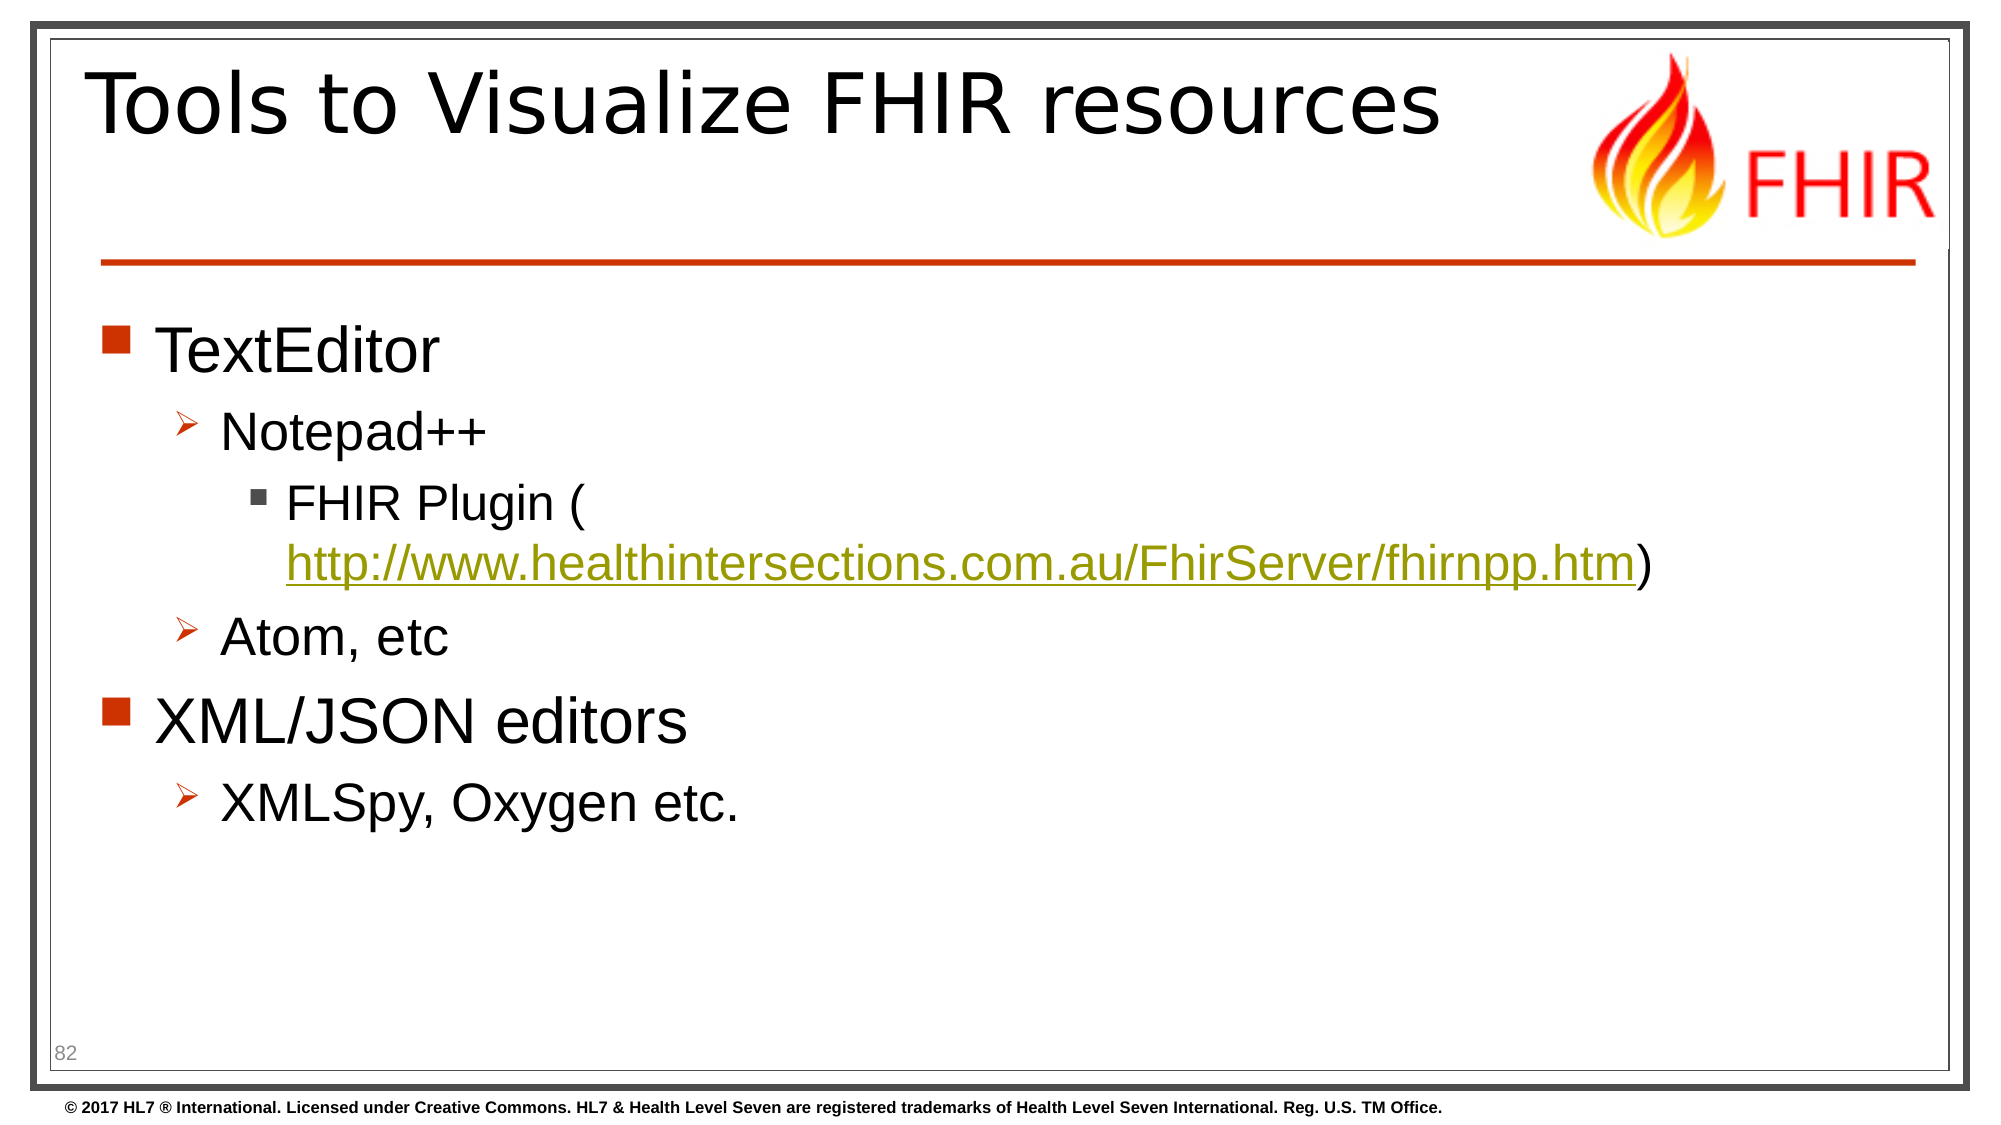

# Tools to Visualize FHIR resources
TextEditor
Notepad++
FHIR Plugin (http://www.healthintersections.com.au/FhirServer/fhirnpp.htm)
Atom, etc
XML/JSON editors
XMLSpy, Oxygen etc.

82